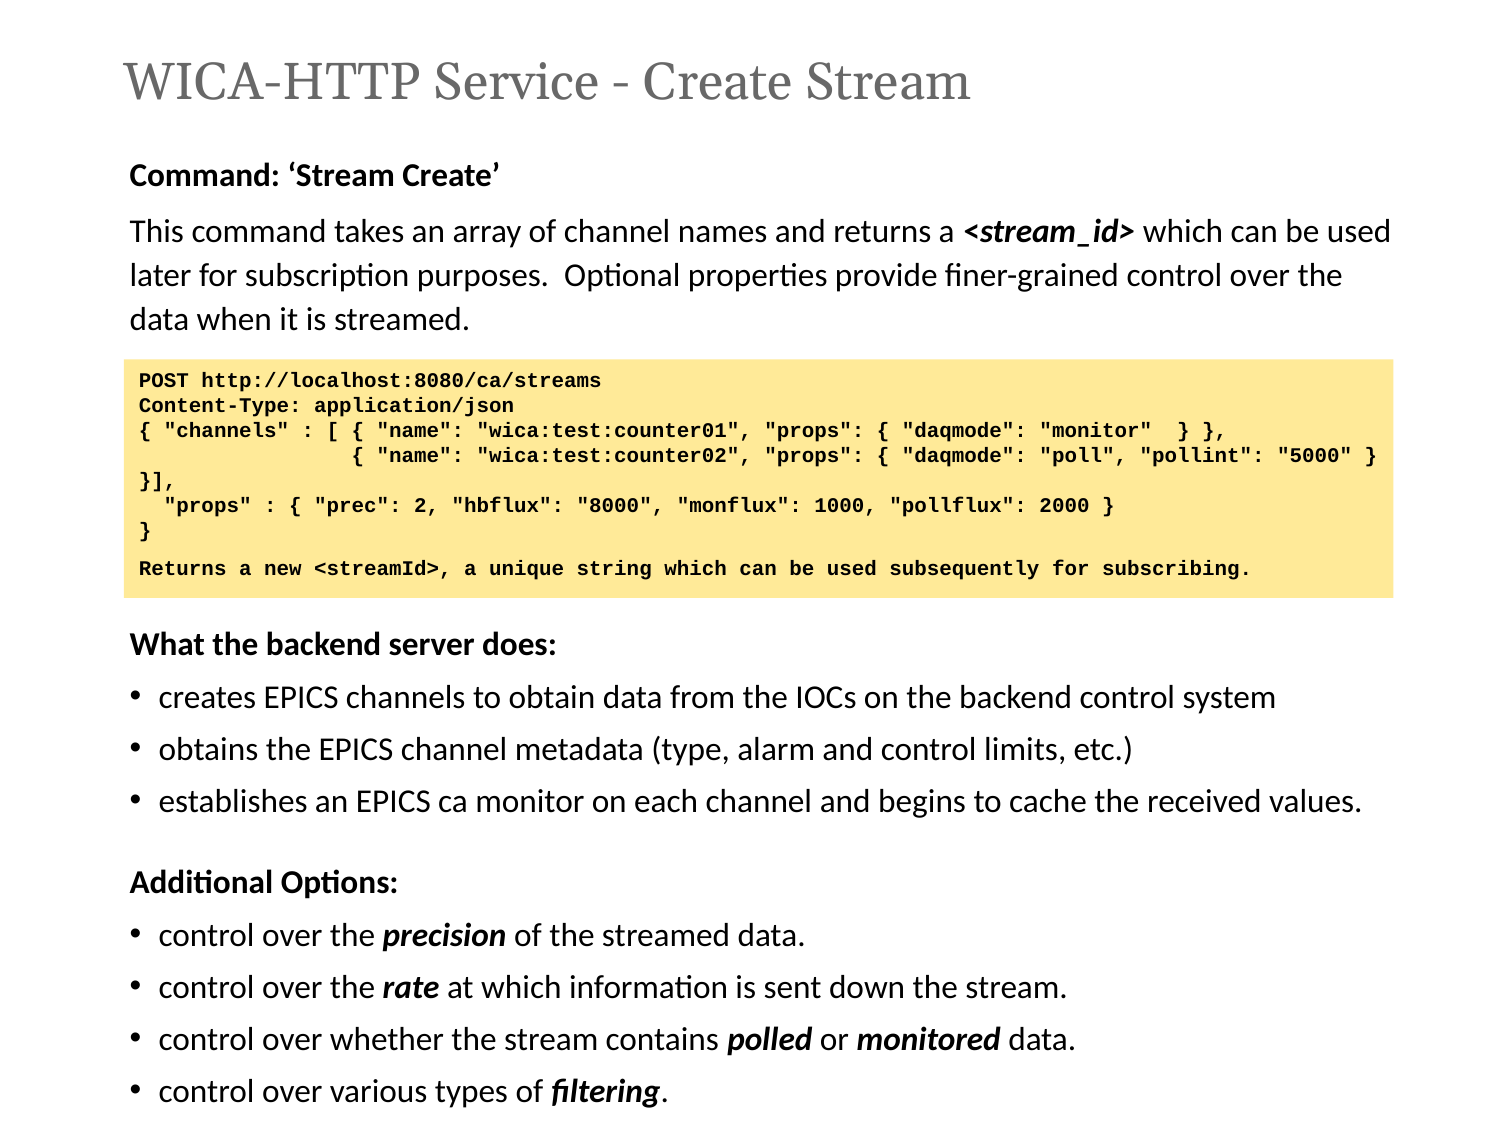

# WICA-HTTP Service - Create Stream
Command: ‘Stream Create’
This command takes an array of channel names and returns a <stream_id> which can be used later for subscription purposes.  Optional properties provide finer-grained control over the data when it is streamed.

What the backend server does:
creates EPICS channels to obtain data from the IOCs on the backend control system
obtains the EPICS channel metadata (type, alarm and control limits, etc.)
establishes an EPICS ca monitor on each channel and begins to cache the received values.
Additional Options:
control over the precision of the streamed data.
control over the rate at which information is sent down the stream.
control over whether the stream contains polled or monitored data.
control over various types of filtering.

POST http://localhost:8080/ca/streams
Content-Type: application/json
{ "channels" : [ { "name": "wica:test:counter01", "props": { "daqmode": "monitor"  } },
                 { "name": "wica:test:counter02", "props": { "daqmode": "poll", "pollint": "5000" } }],
  "props" : { "prec": 2, "hbflux": "8000", "monflux": 1000, "pollflux": 2000 }
}
Returns a new <streamId>, a unique string which can be used subsequently for subscribing.